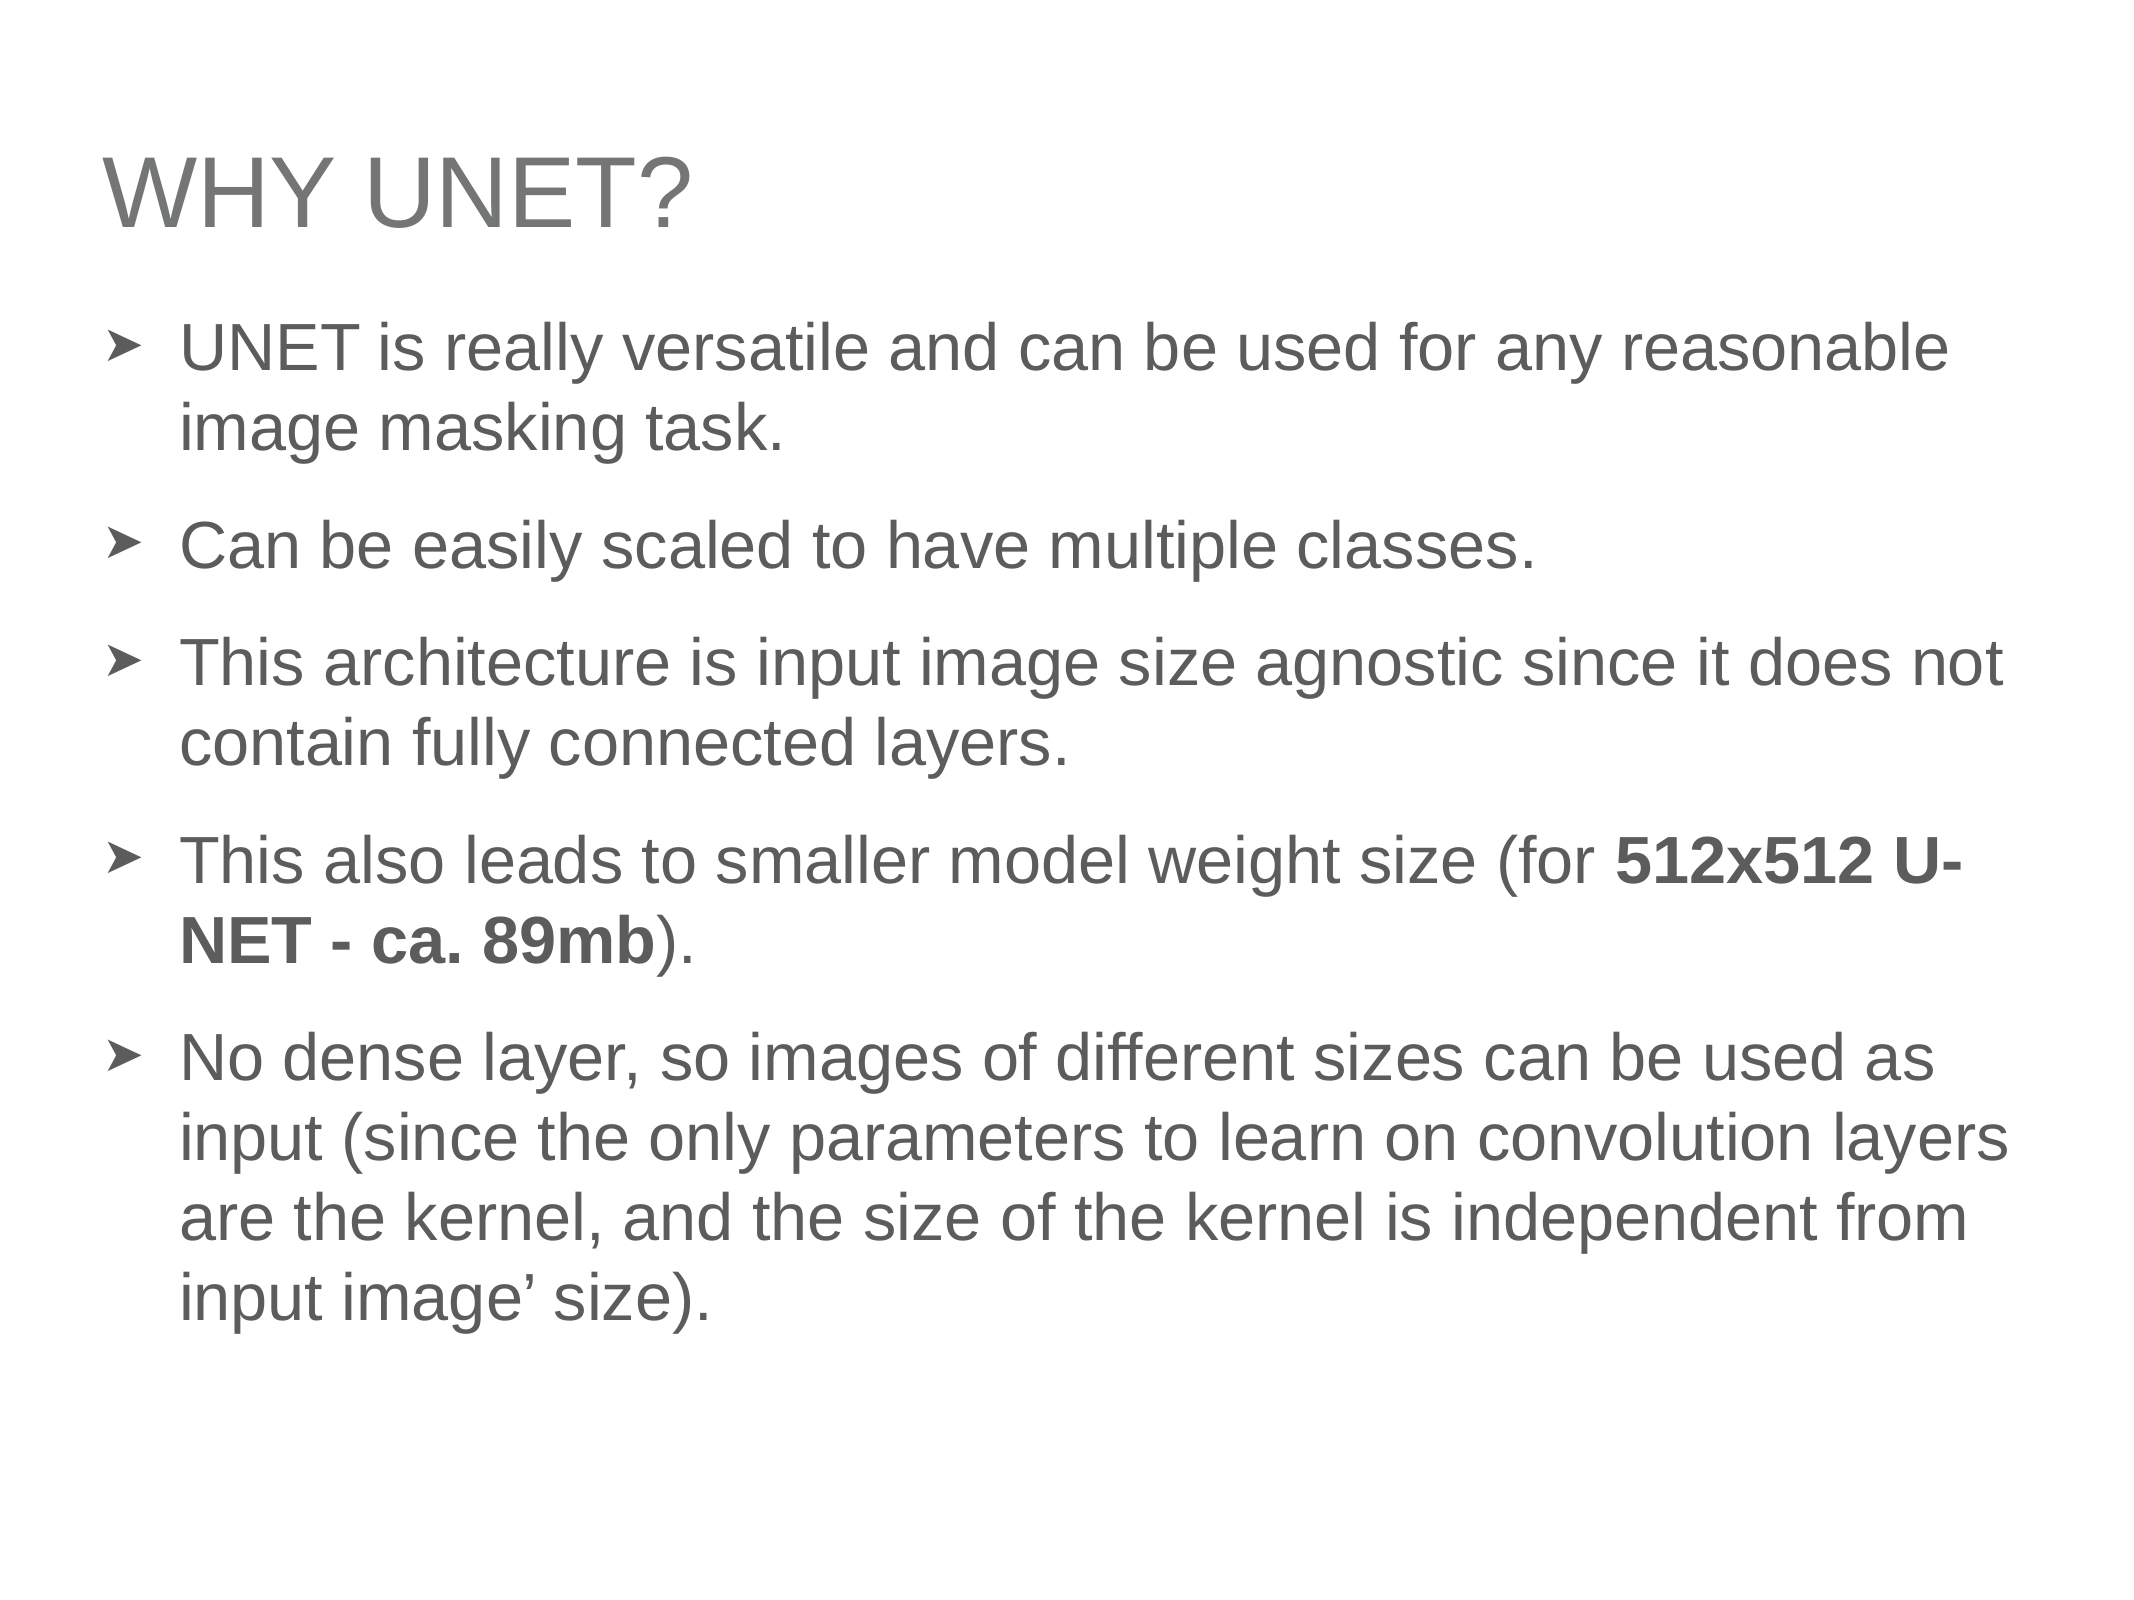

# WHY UNET?

UNET is really versatile and can be used for any reasonable image masking task.
Can be easily scaled to have multiple classes.
This architecture is input image size agnostic since it does not contain fully connected layers.
This also leads to smaller model weight size (for 512x512 U-NET - ca. 89mb).
No dense layer, so images of different sizes can be used as input (since the only parameters to learn on convolution layers are the kernel, and the size of the kernel is independent from input image’ size).